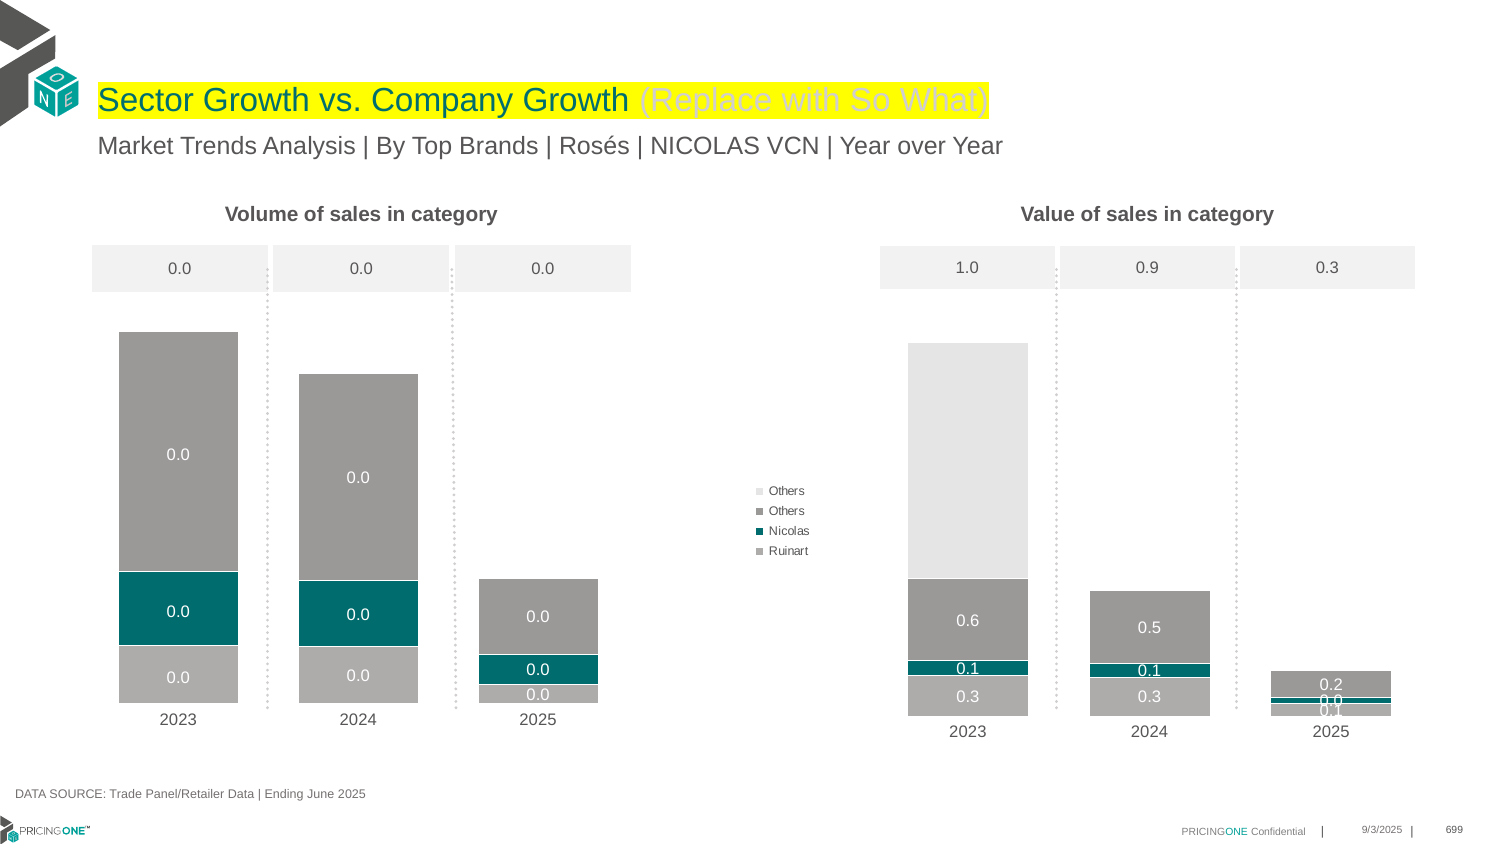

# Sector Growth vs. Company Growth (Replace with So What)
Market Trends Analysis | By Top Brands | Rosés | NICOLAS VCN | Year over Year
| Value of sales in category |  |  |
| --- | --- | --- |
| 1.0 | 0.9 | 0.3 |
| Volume of sales in category |  |  |
| --- | --- | --- |
| 0.0 | 0.0 | 0.0 |

### Chart

| Category | Ruinart | Nicolas | Others | Others |
|---|---|---|---|---|
| 2023 | 0.287894 | 0.107158 | 0.590122 | 1.697000000160187 |
| 2024 | 0.278026 | 0.09685 | 0.527463 | 0.0 |
| 2025 | 0.089317 | 0.045712 | 0.193997 | 0.0 |

### Chart

| Category | Ruinart | Nicolas | Others | Others |
|---|---|---|---|---|
| 2023 | 0.002285 | 0.002932 | 0.009439 | 0.0 |
| 2024 | 0.002254 | 0.002569 | 0.008199 | -1.455191522836685e-11 |
| 2025 | 0.000735 | 0.001203 | 0.00299 | 0.0 |
DATA SOURCE: Trade Panel/Retailer Data | Ending June 2025

9/3/2025
699